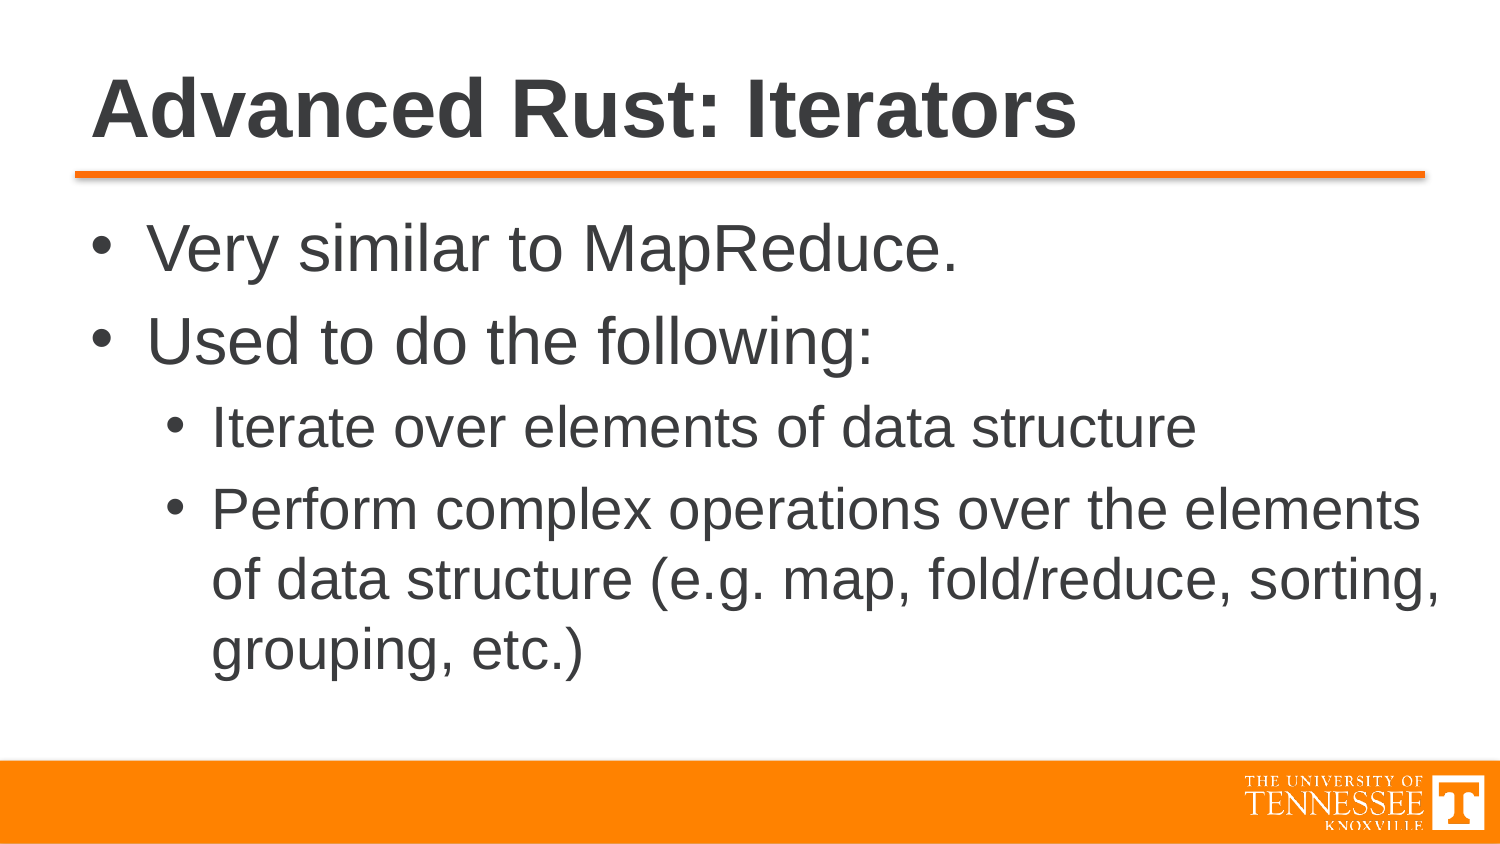

# Advanced Rust: Iterators
Very similar to MapReduce.
Used to do the following:
Iterate over elements of data structure
Perform complex operations over the elements of data structure (e.g. map, fold/reduce, sorting, grouping, etc.)